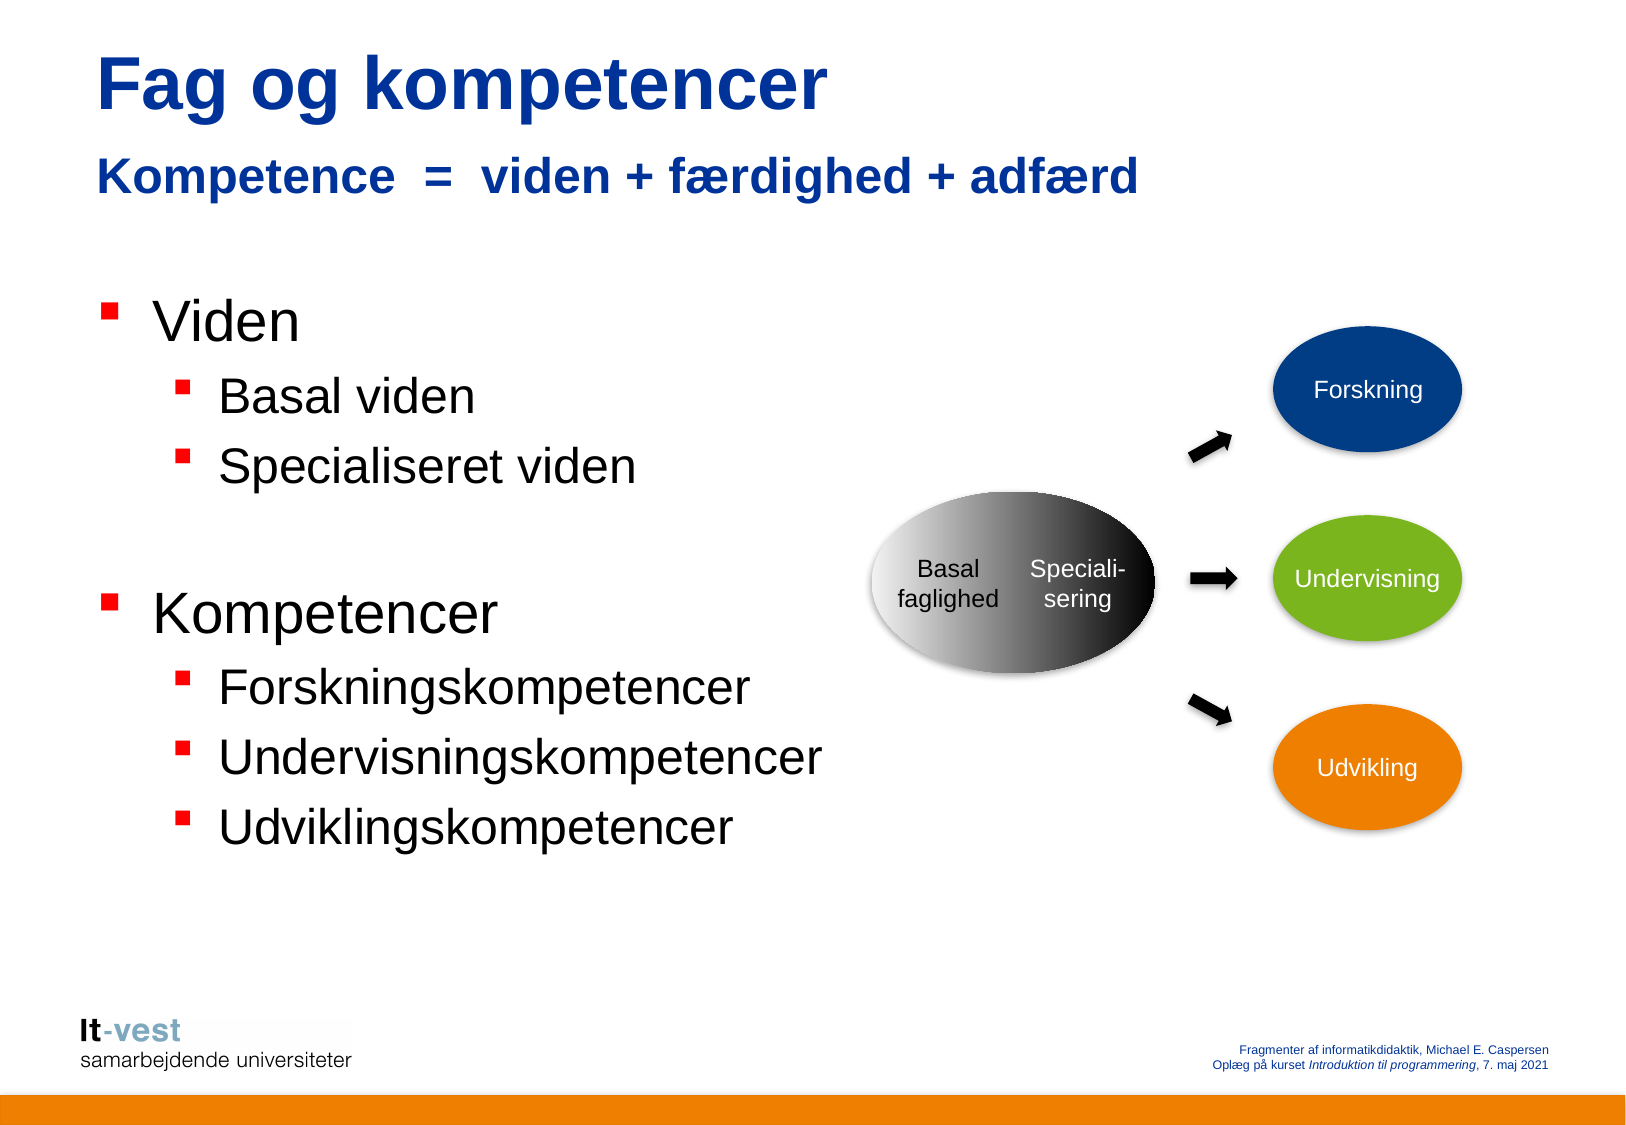

# Fag og kompetencer Kompetence  =  viden + færdighed + adfærd
Viden
Basal viden
Specialiseret viden

Kompetencer
Forskningskompetencer
Undervisningskompetencer
Udviklingskompetencer

Forskning

Undervisning

Udvikling

Basal
faglighed
Speciali-sering